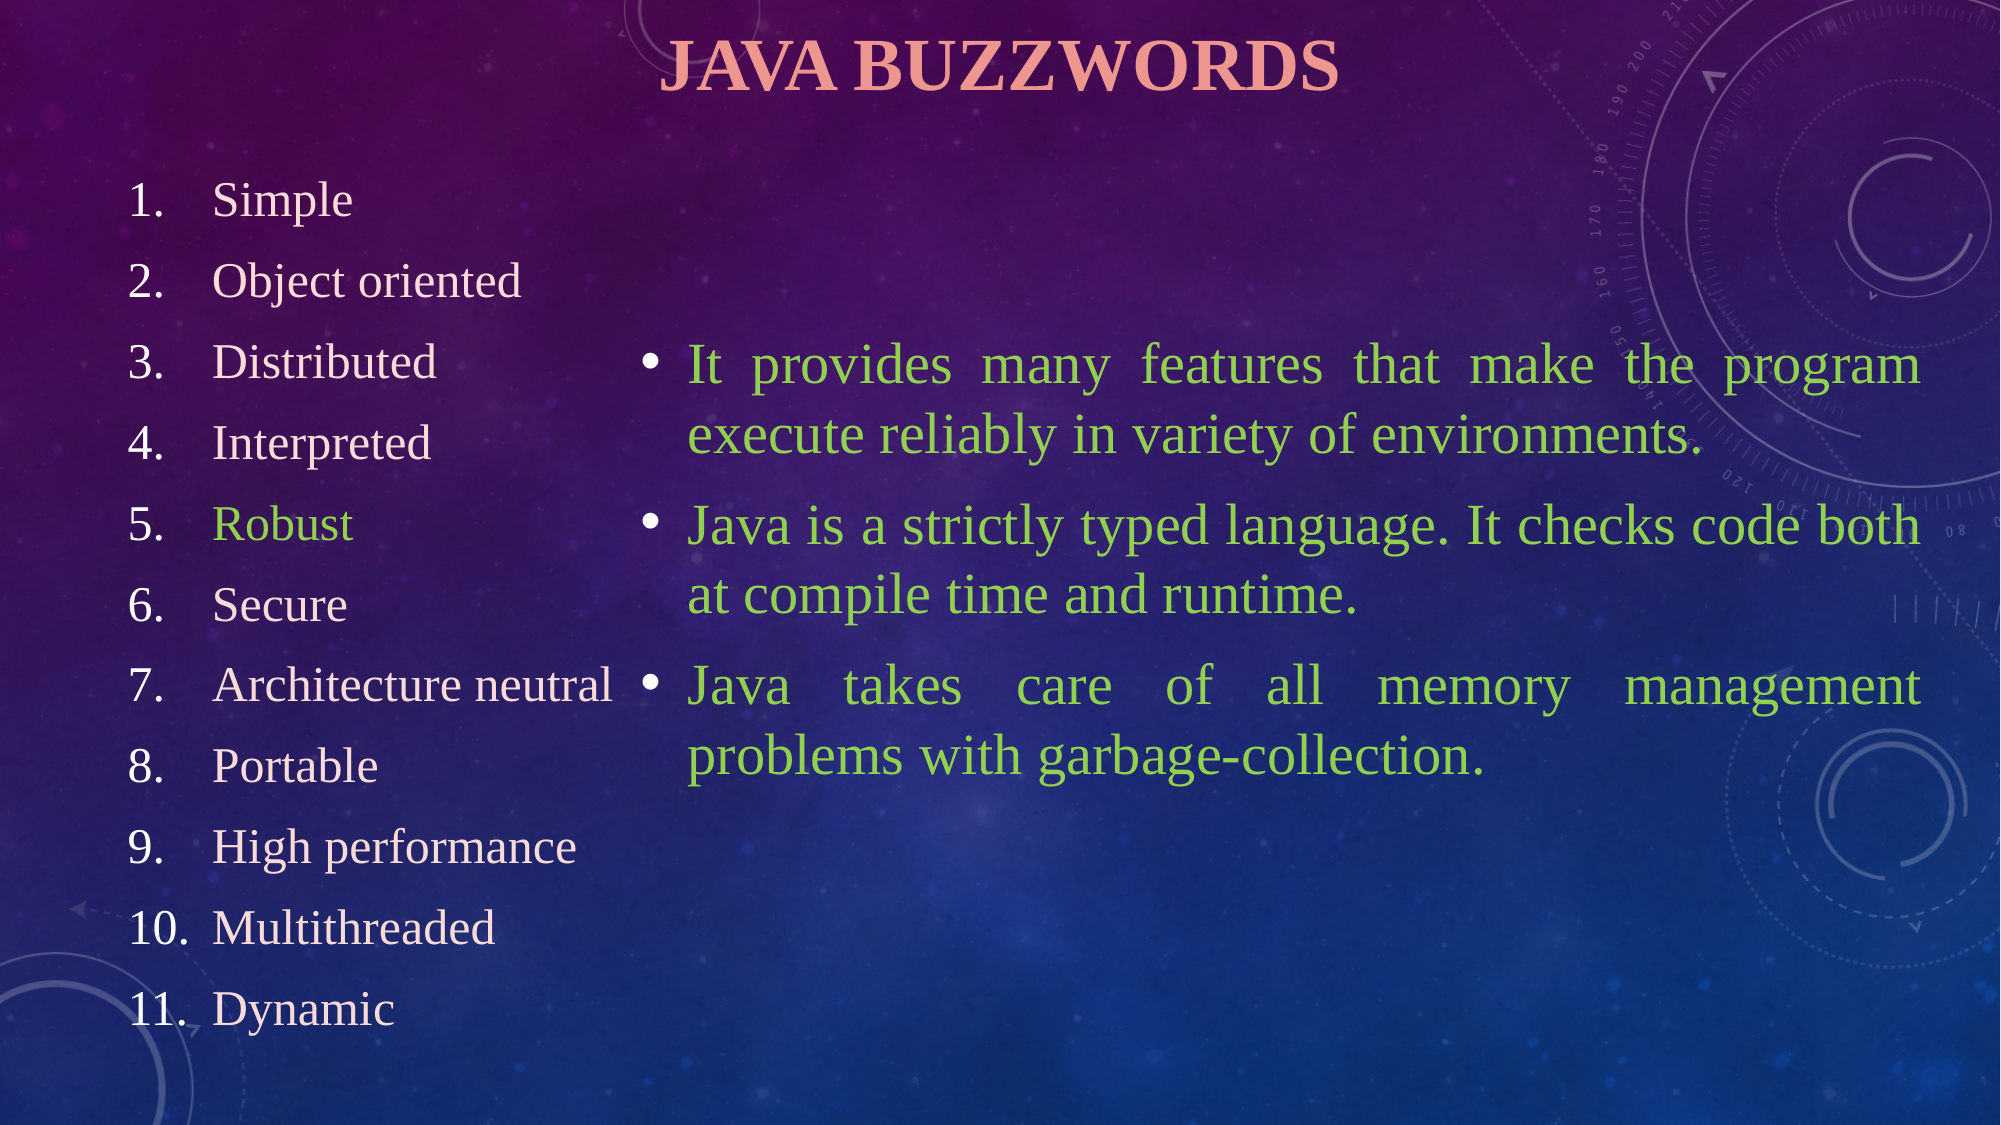

# JAVA BUZZWORDS
Simple
Object oriented
Distributed
Interpreted
Robust
Secure
Architecture neutral
Portable
High performance
Multithreaded
Dynamic
It provides many features that make the program execute reliably in variety of environments.
Java is a strictly typed language. It checks code both at compile time and runtime.
Java takes care of all memory management problems with garbage-collection.